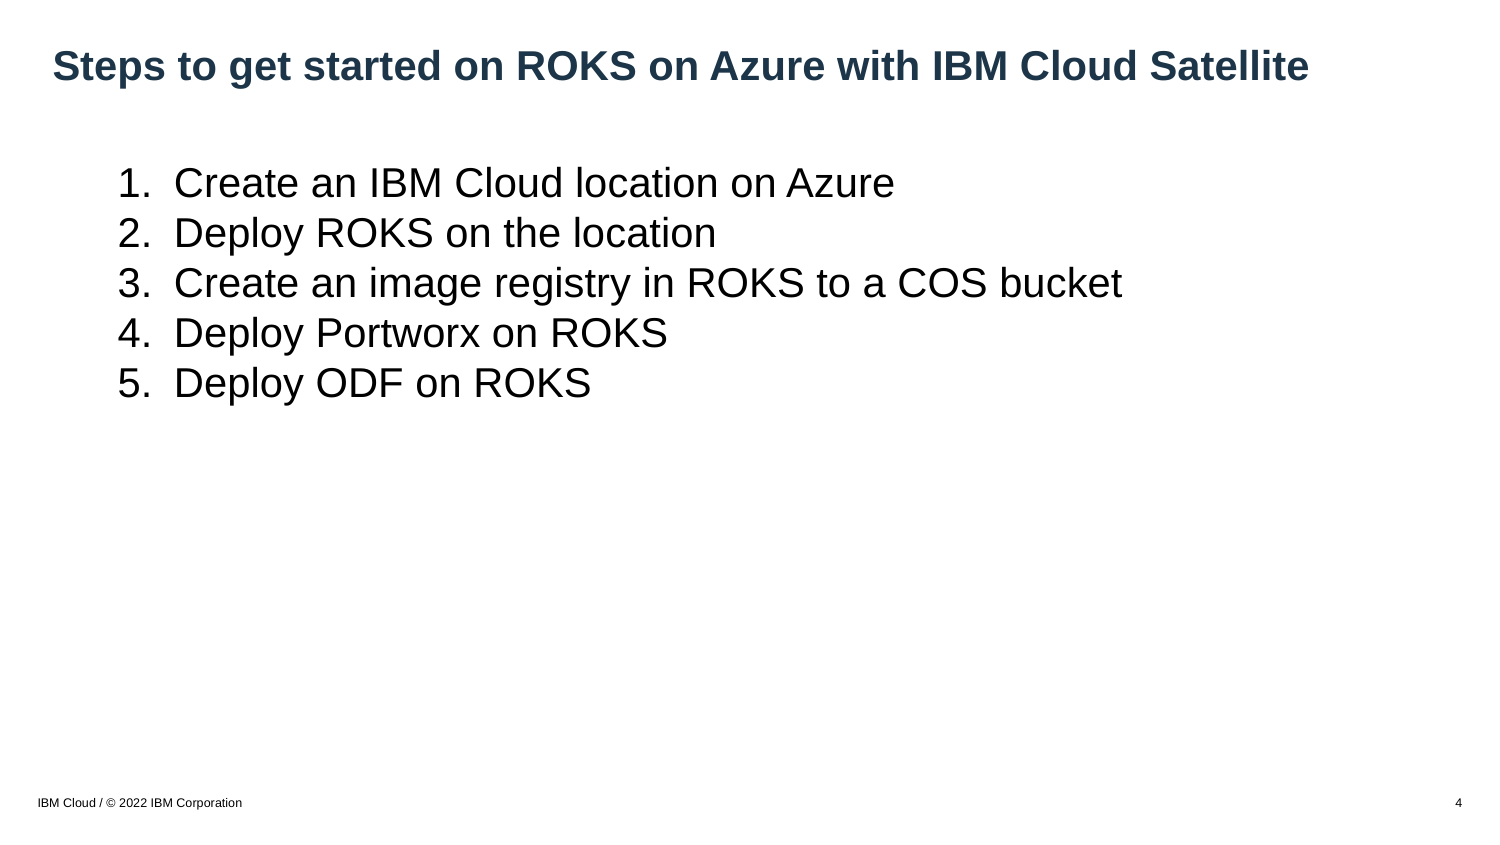

# Steps to get started on ROKS on Azure with IBM Cloud Satellite
Create an IBM Cloud location on Azure
Deploy ROKS on the location
Create an image registry in ROKS to a COS bucket
Deploy Portworx on ROKS
Deploy ODF on ROKS

IBM Cloud / © 2022 IBM Corporation
4